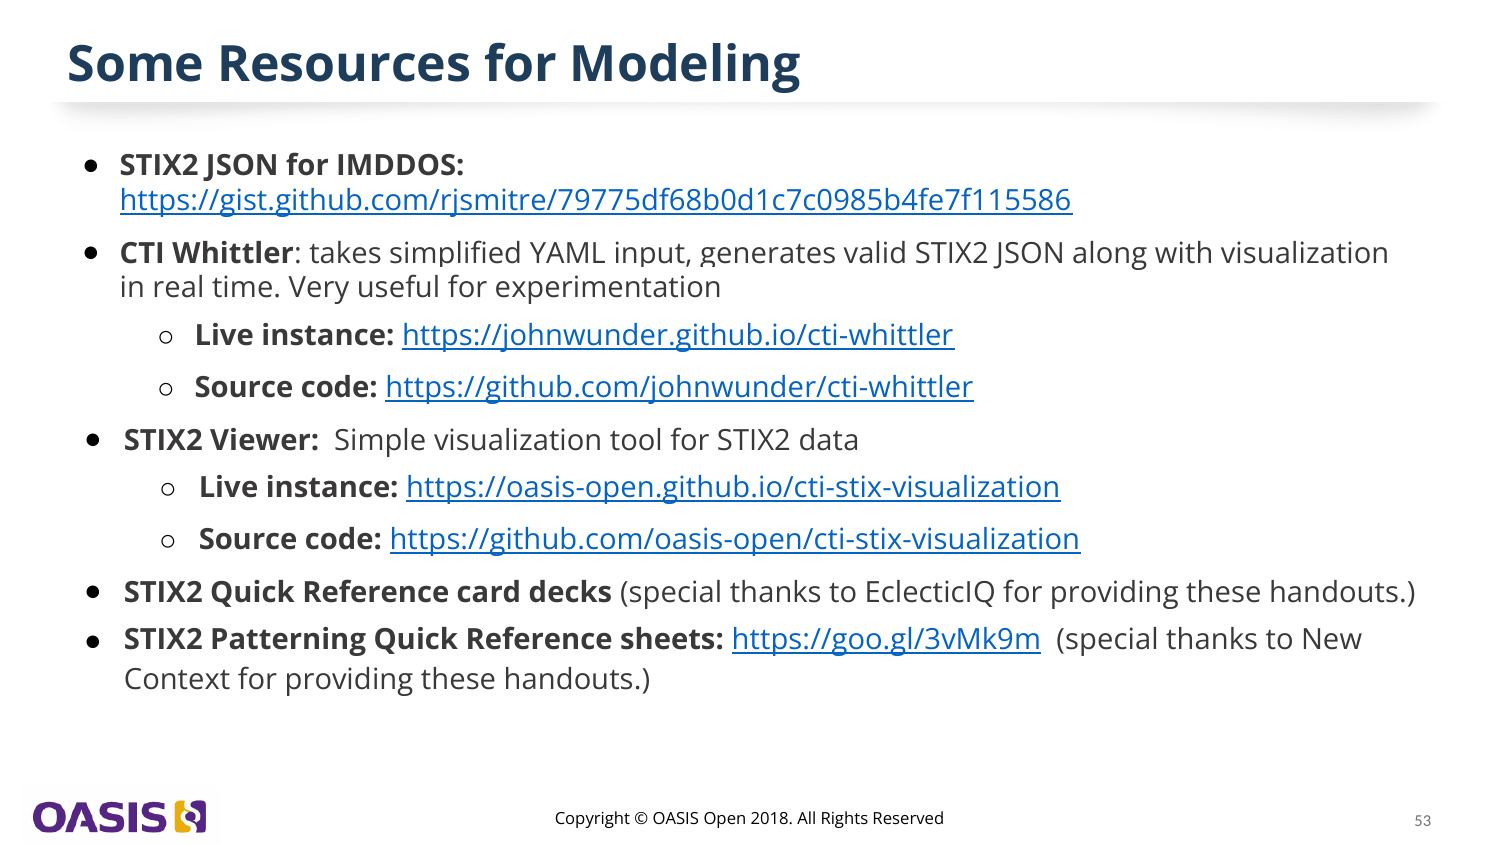

# Some Resources for Modeling
STIX2 JSON for IMDDOS: https://gist.github.com/rjsmitre/79775df68b0d1c7c0985b4fe7f115586
CTI Whittler: takes simplified YAML input, generates valid STIX2 JSON along with visualization in real time. Very useful for experimentation
Live instance: https://johnwunder.github.io/cti-whittler
Source code: https://github.com/johnwunder/cti-whittler
STIX2 Viewer:  Simple visualization tool for STIX2 data
Live instance: https://oasis-open.github.io/cti-stix-visualization
Source code: https://github.com/oasis-open/cti-stix-visualization
STIX2 Quick Reference card decks (special thanks to EclecticIQ for providing these handouts.)
STIX2 Patterning Quick Reference sheets: https://goo.gl/3vMk9m  (special thanks to New Context for providing these handouts.)